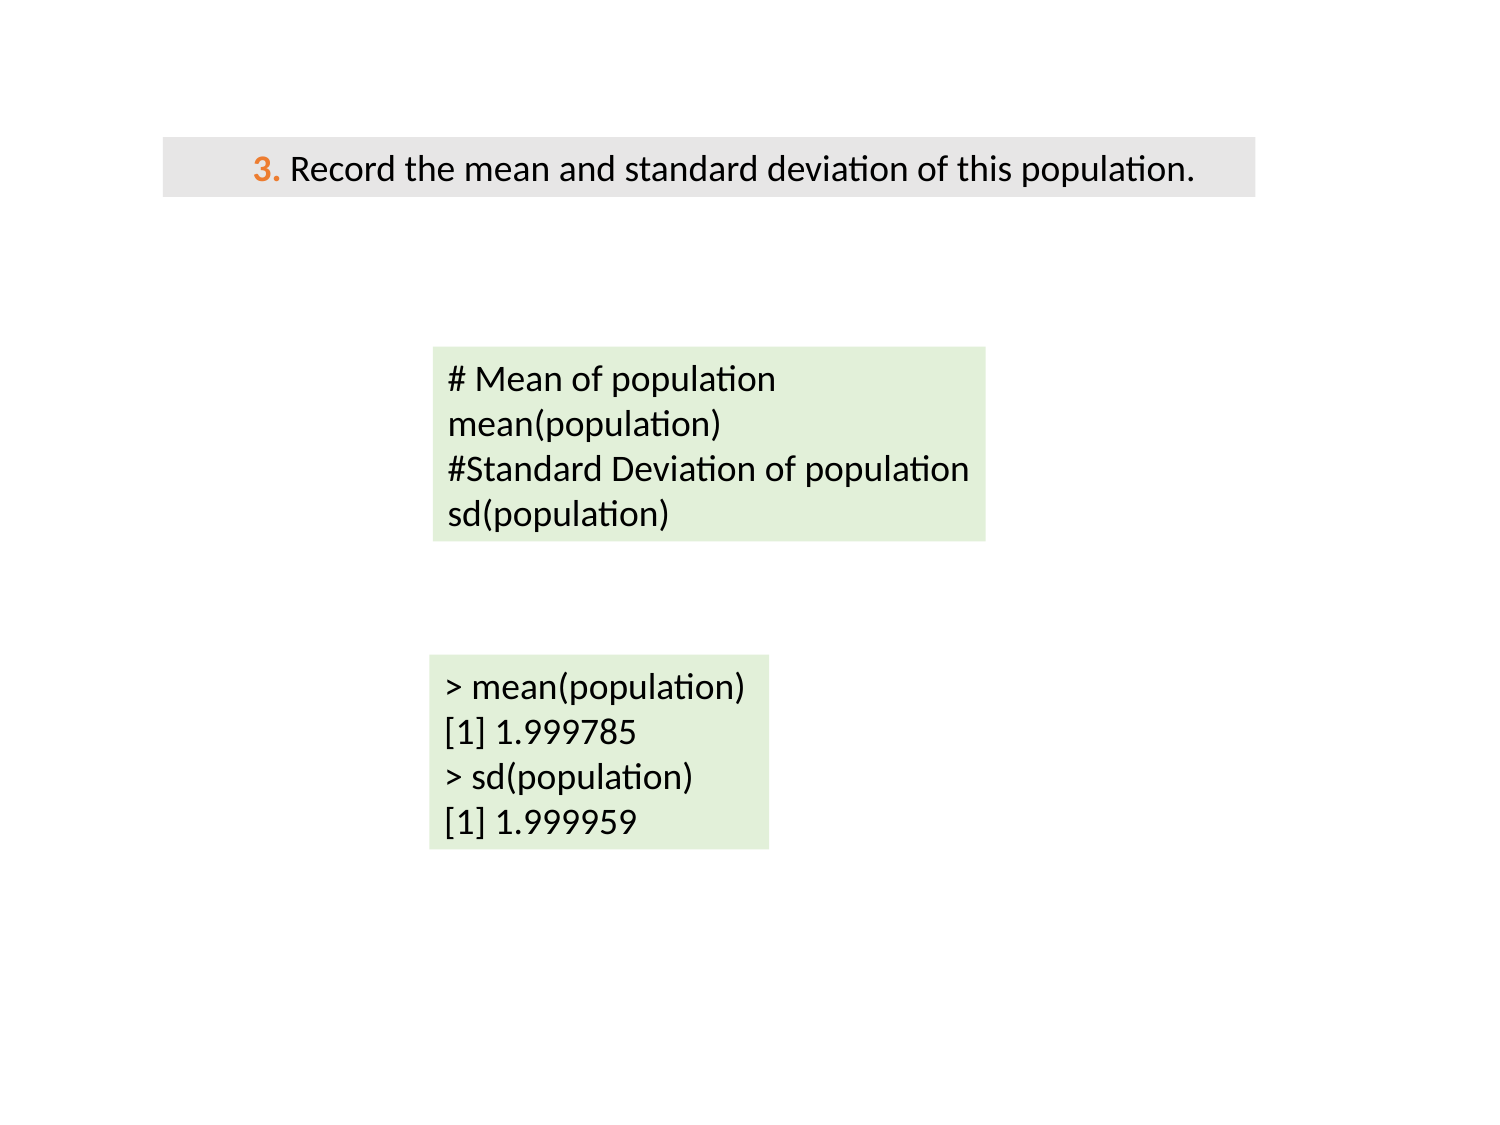

3. Record the mean and standard deviation of this population.
# Mean of population
mean(population)
#Standard Deviation of population
sd(population)
> mean(population)
[1] 1.999785
> sd(population)
[1] 1.999959